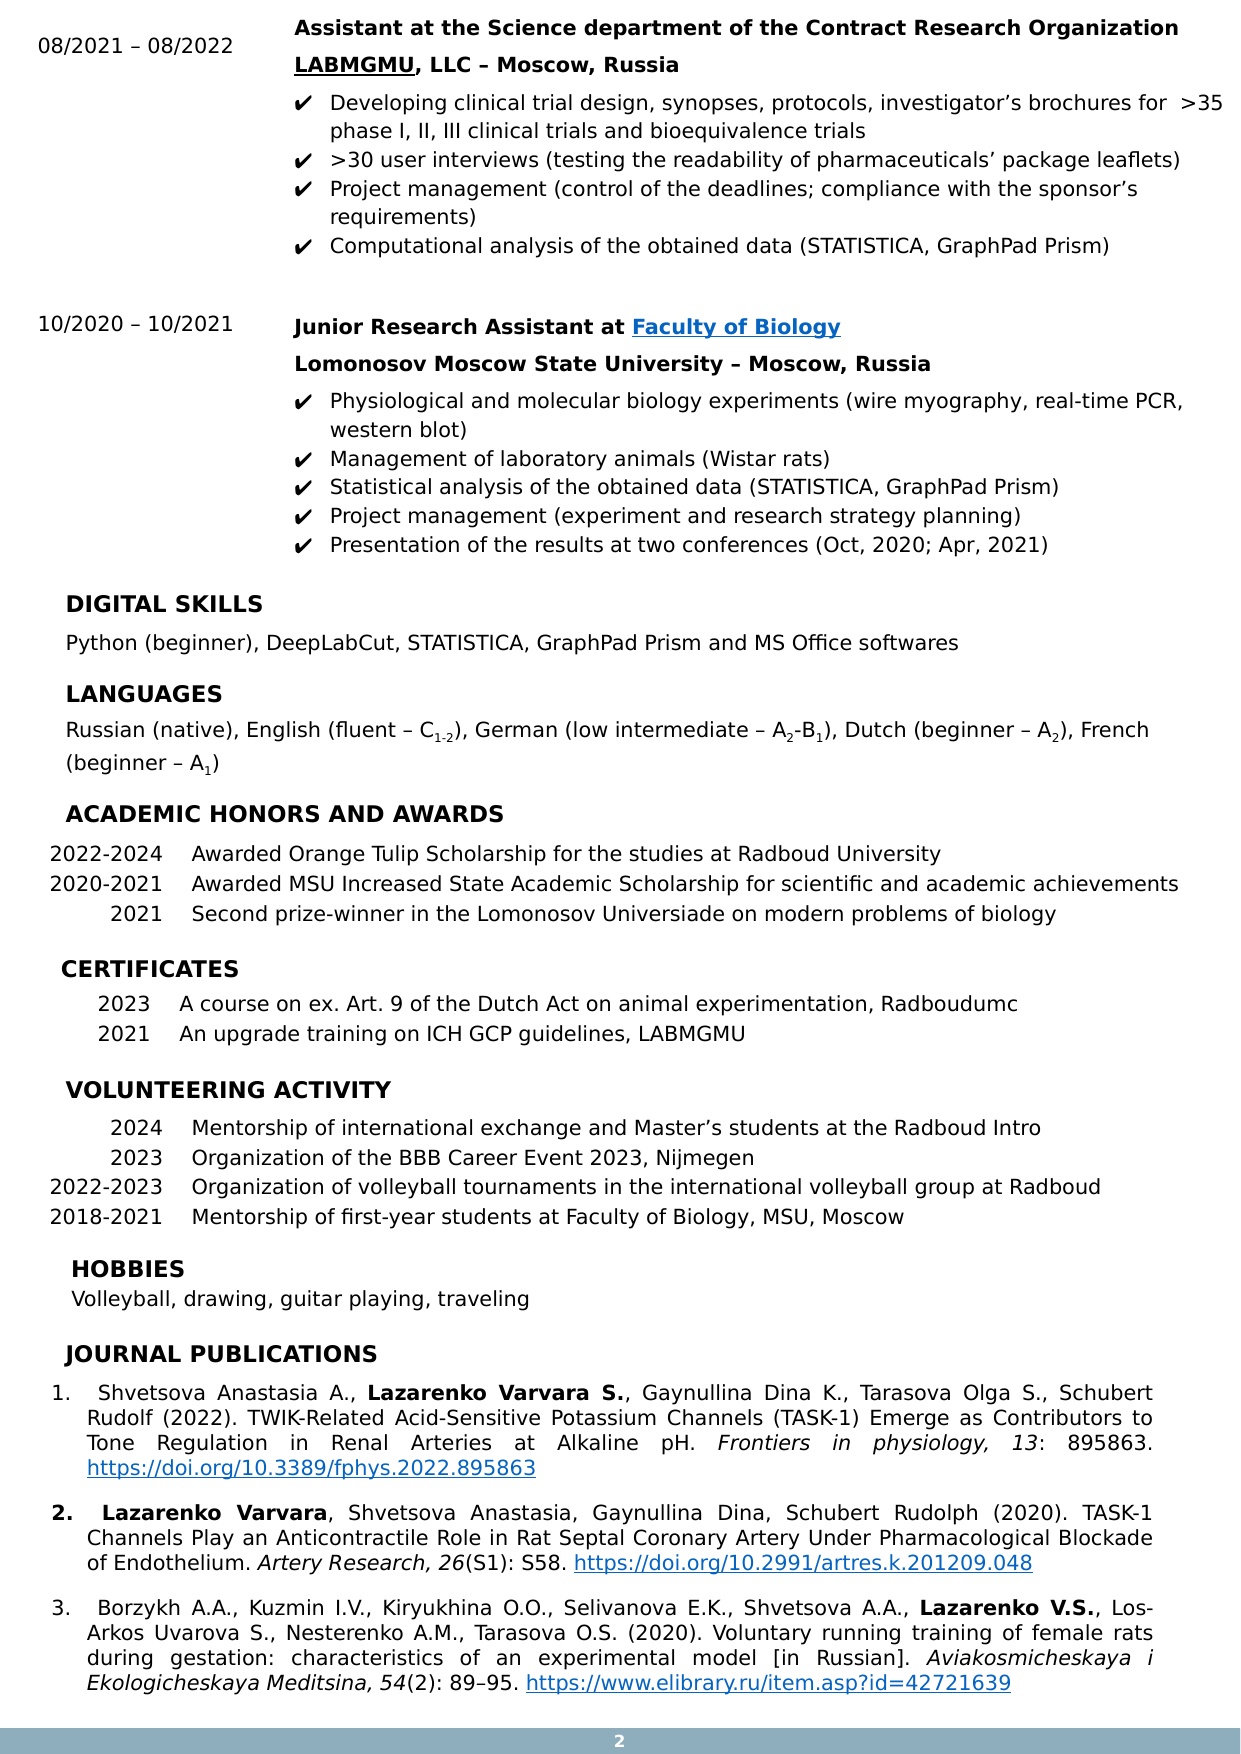

Assistant at the Science department of the Contract Research Organization
LABMGMU, LLC – Moscow, Russia
Developing clinical trial design, synopses, protocols, investigator’s brochures for  >35 phase I, II, III clinical trials and bioequivalence trials
>30 user interviews (testing the readability of pharmaceuticals’ package leaflets)
Project management (control of the deadlines; compliance with the sponsor’s requirements)
Computational analysis of the obtained data (STATISTICA, GraphPad Prism)
08/2021 – 08/2022
10/2020 – 10/2021
Junior Research Assistant at Faculty of Biology
Lomonosov Moscow State University – Moscow, Russia
Physiological and molecular biology experiments (wire myography, real-time PCR, western blot)
Management of laboratory animals (Wistar rats)
Statistical analysis of the obtained data (STATISTICA, GraphPad Prism)
Project management (experiment and research strategy planning)
Presentation of the results at two conferences (Oct, 2020; Apr, 2021)
DIGITAL SKILLS
Python (beginner), DeepLabCut, STATISTICA, GraphPad Prism and MS Office softwares
LANGUAGES
Russian (native), English (fluent – С1-2), German (low intermediate – А2-В1), Dutch (beginner – А2), French (beginner – А1)
ACADEMIC HONORS AND AWARDS
2022-2024
2020-2021
2021
Awarded Orange Tulip Scholarship for the studies at Radboud University
Awarded MSU Increased State Academic Scholarship for scientific and academic achievements
Second prize-winner in the Lomonosov Universiade on modern problems of biology
CERTIFICATES
2023
2021
A course on ex. Art. 9 of the Dutch Act on animal experimentation, Radboudumc
An upgrade training on ICH GCP guidelines, LABMGMU
VOLUNTEERING ACTIVITY
Mentorship of international exchange and Master’s students at the Radboud Intro
Organization of the BBB Career Event 2023, Nijmegen
Organization of volleyball tournaments in the international volleyball group at Radboud
Mentorship of first-year students at Faculty of Biology, MSU, Moscow
2024
2023
2022-2023
2018-2021
HOBBIES
Volleyball, drawing, guitar playing, traveling
JOURNAL PUBLICATIONS
 Shvetsova Anastasia A., Lazarenko Varvara S., Gaynullina Dina K., Tarasova Olga S., Schubert Rudolf (2022). TWIK-Related Acid-Sensitive Potassium Channels (TASK-1) Emerge as Contributors to Tone Regulation in Renal Arteries at Alkaline pH. Frontiers in physiology, 13: 895863. https://doi.org/10.3389/fphys.2022.895863
 Lazarenko Varvara, Shvetsova Anastasia, Gaynullina Dina, Schubert Rudolph (2020). TASK-1 Channels Play an Anticontractile Role in Rat Septal Coronary Artery Under Pharmacological Blockade of Endothelium. Artery Research, 26(S1): S58. https://doi.org/10.2991/artres.k.201209.048
 Borzykh A.A., Kuzmin I.V., Kiryukhina O.O., Selivanova E.K., Shvetsova A.A., Lazarenko V.S., Los-Arkos Uvarova S., Nesterenko A.M., Tarasova O.S. (2020). Voluntary running training of female rats during gestation: characteristics of an experimental model [in Russian]. Aviakosmicheskaya i Ekologicheskaya Meditsina, 54(2): 89–95. https://www.elibrary.ru/item.asp?id=42721639
2